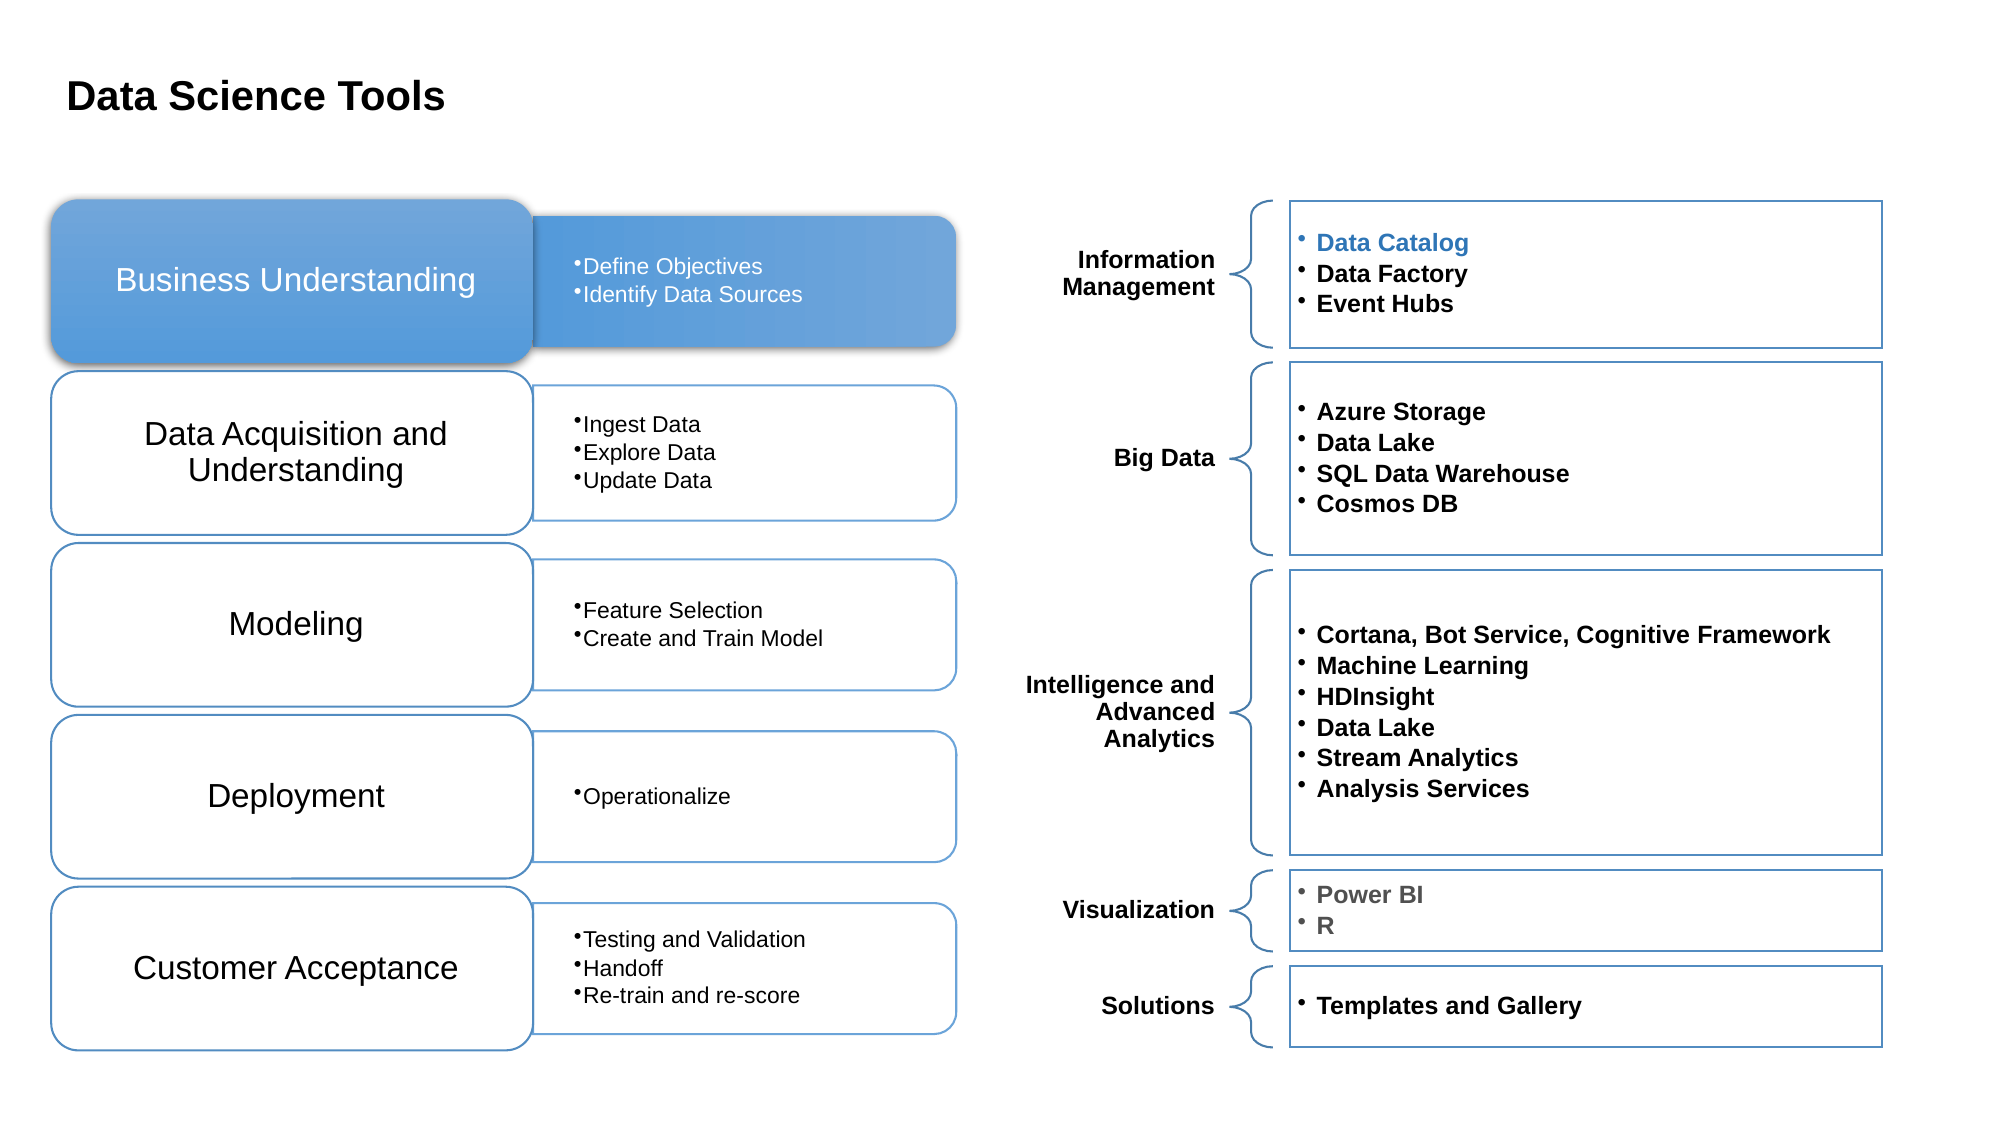

# Data Science Tools

Information Management
Data Catalog
Data Factory
Event Hubs
Big Data
Azure Storage
Data Lake
SQL Data Warehouse
Cosmos DB
Intelligence and Advanced Analytics
Cortana, Bot Service, Cognitive Framework
Machine Learning
HDInsight
Data Lake
Stream Analytics
Analysis Services
Visualization
Power BI
R
Solutions
Templates and Gallery
Define Objectives
Identify Data Sources
Business Understanding
Ingest Data
Explore Data
Update Data
Data Acquisition and Understanding
Feature Selection
Create and Train Model
Modeling
Operationalize
Deployment
Testing and Validation
Handoff
Re-train and re-score
Customer Acceptance